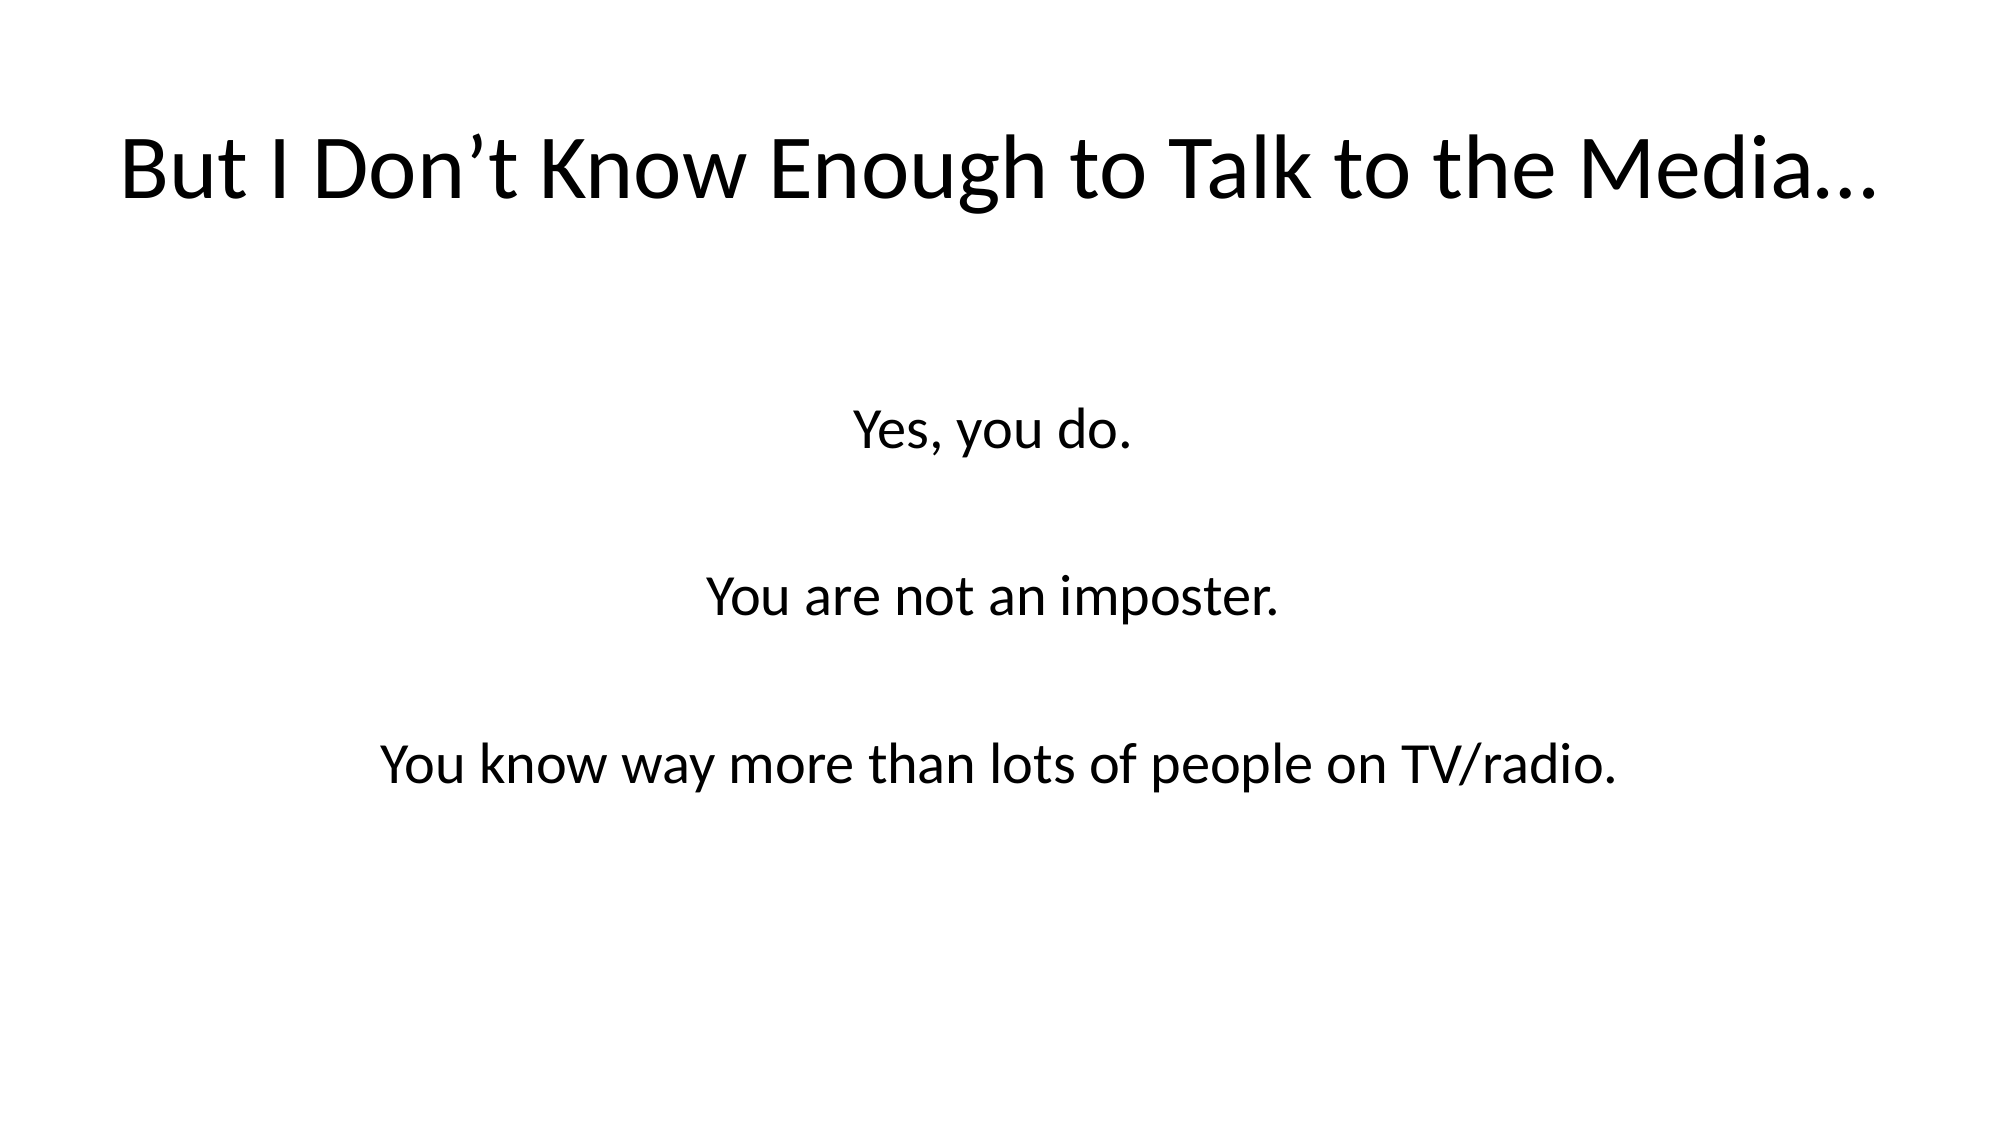

# But I Don’t Know Enough to Talk to the Media…

Yes, you do.

You are not an imposter.

You know way more than lots of people on TV/radio.